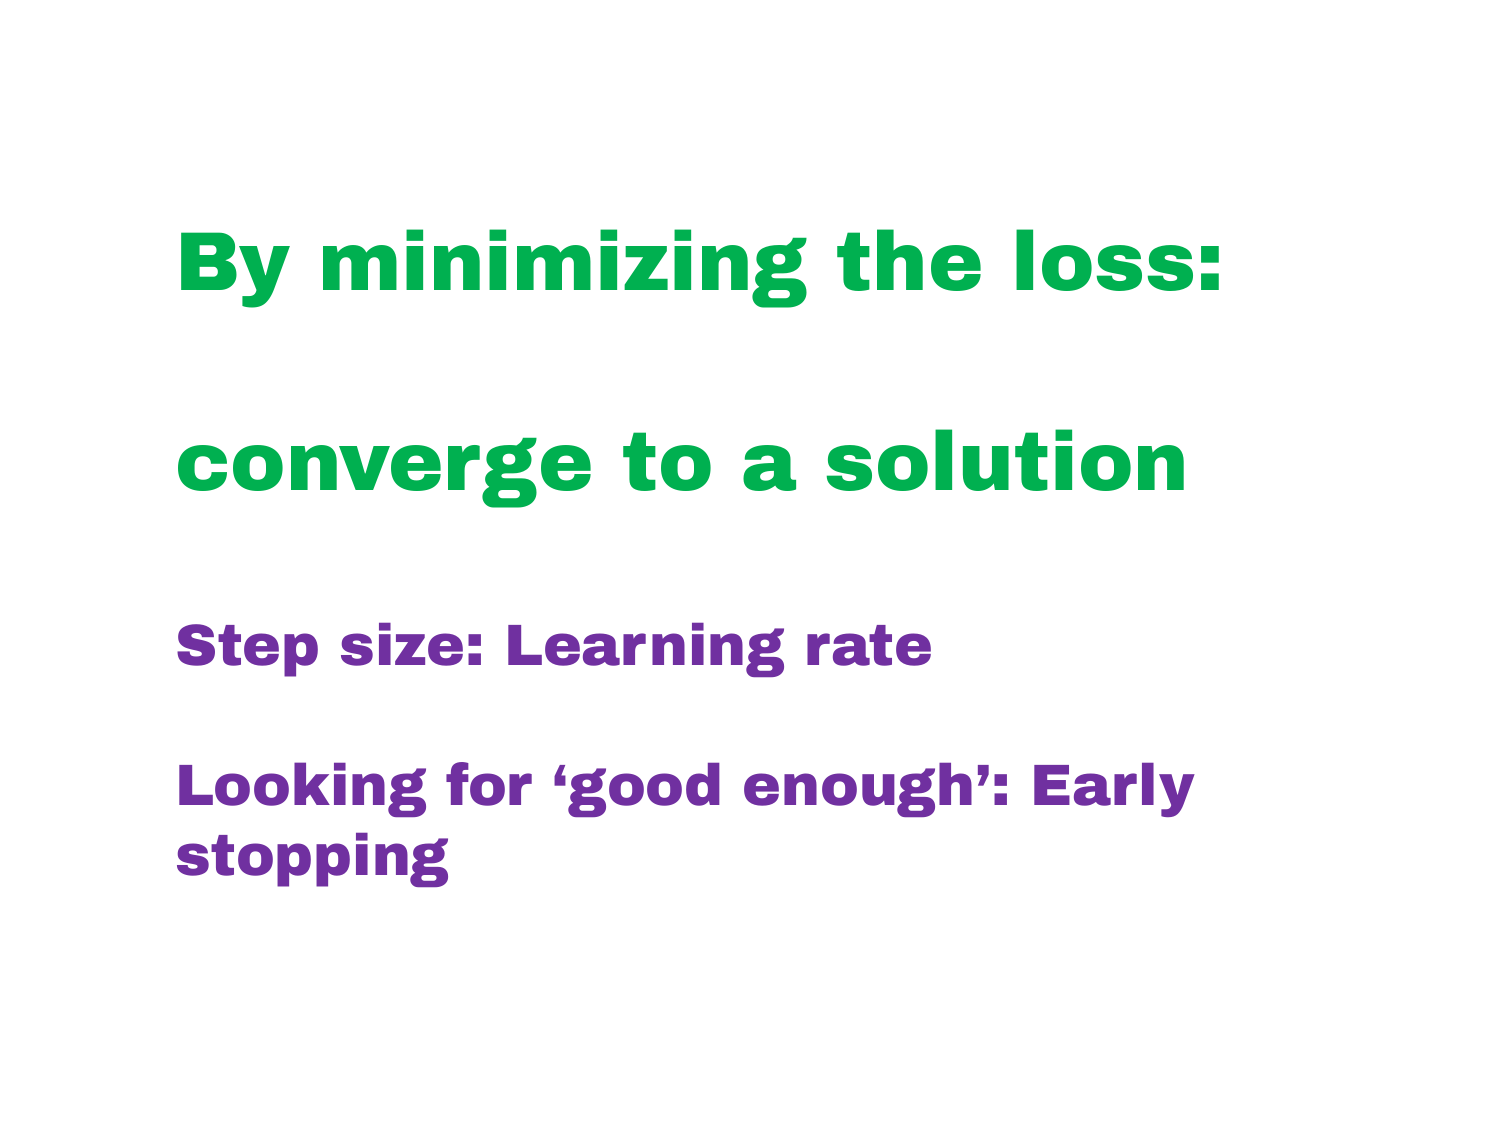

By minimizing the loss:

converge to a solution

Step size: Learning rate

Looking for ‘good enough’: Early stopping